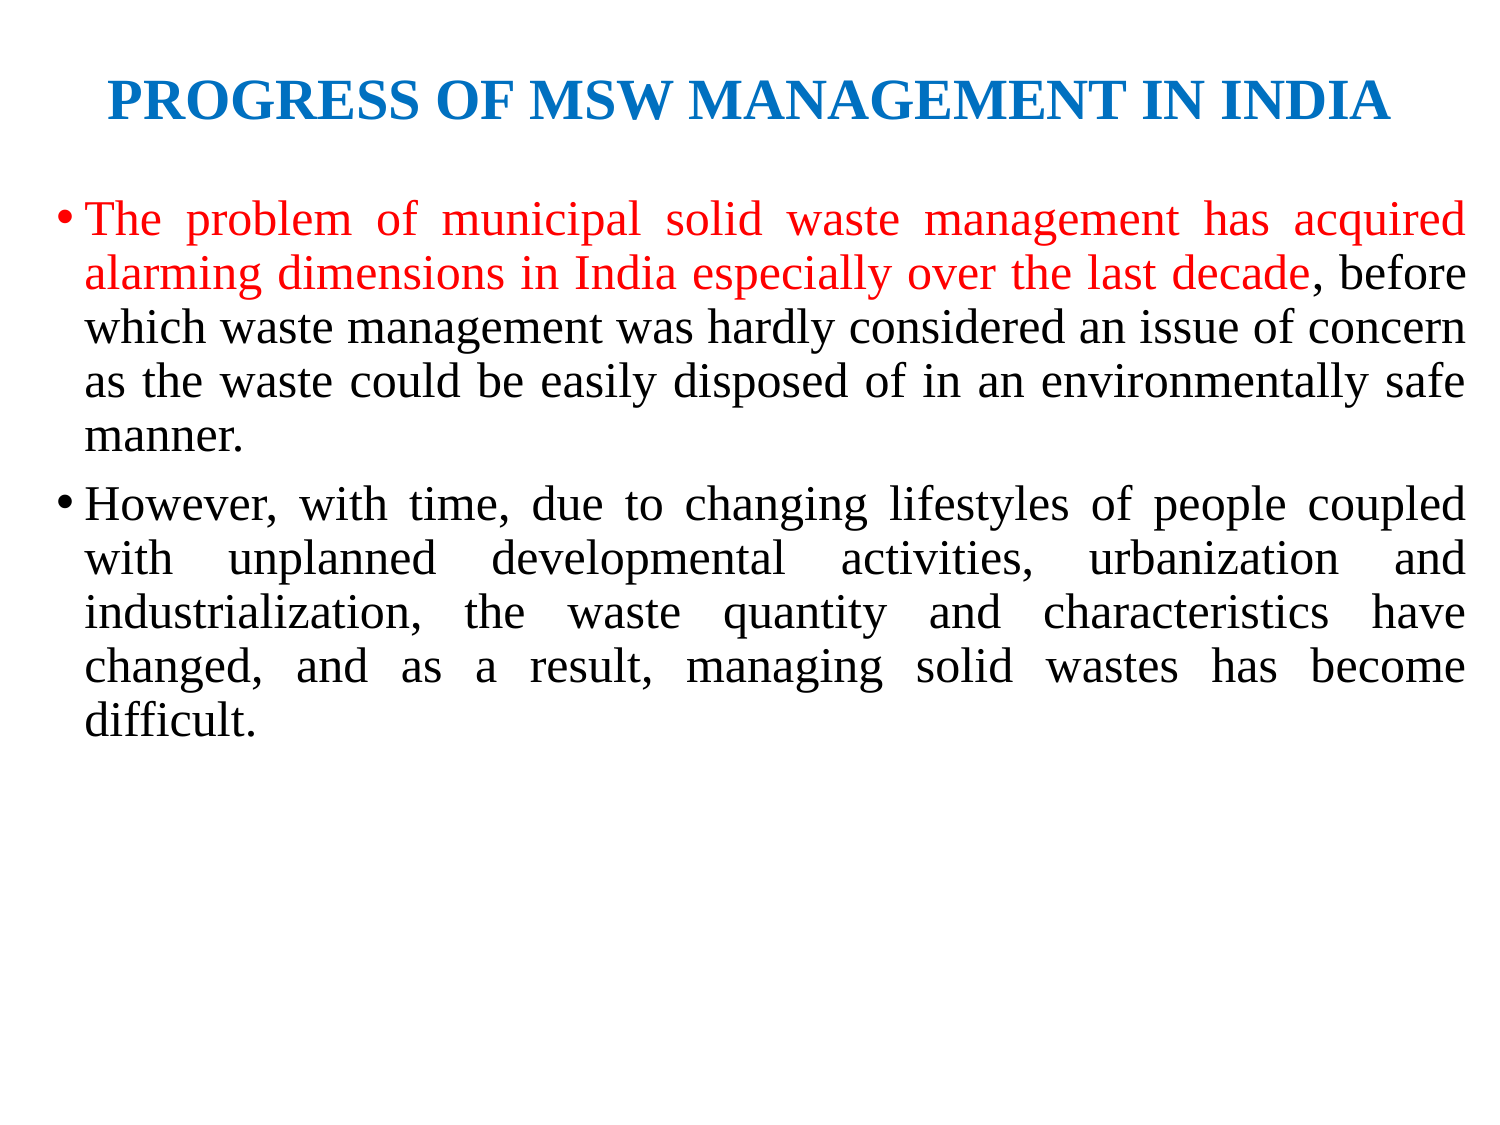

# PROGRESS OF MSW MANAGEMENT IN INDIA
The problem of municipal solid waste management has acquired alarming dimensions in India especially over the last decade, before which waste management was hardly considered an issue of concern as the waste could be easily disposed of in an environmentally safe manner.
However, with time, due to changing lifestyles of people coupled with unplanned developmental activities, urbanization and industrialization, the waste quantity and characteristics have changed, and as a result, managing solid wastes has become difficult.